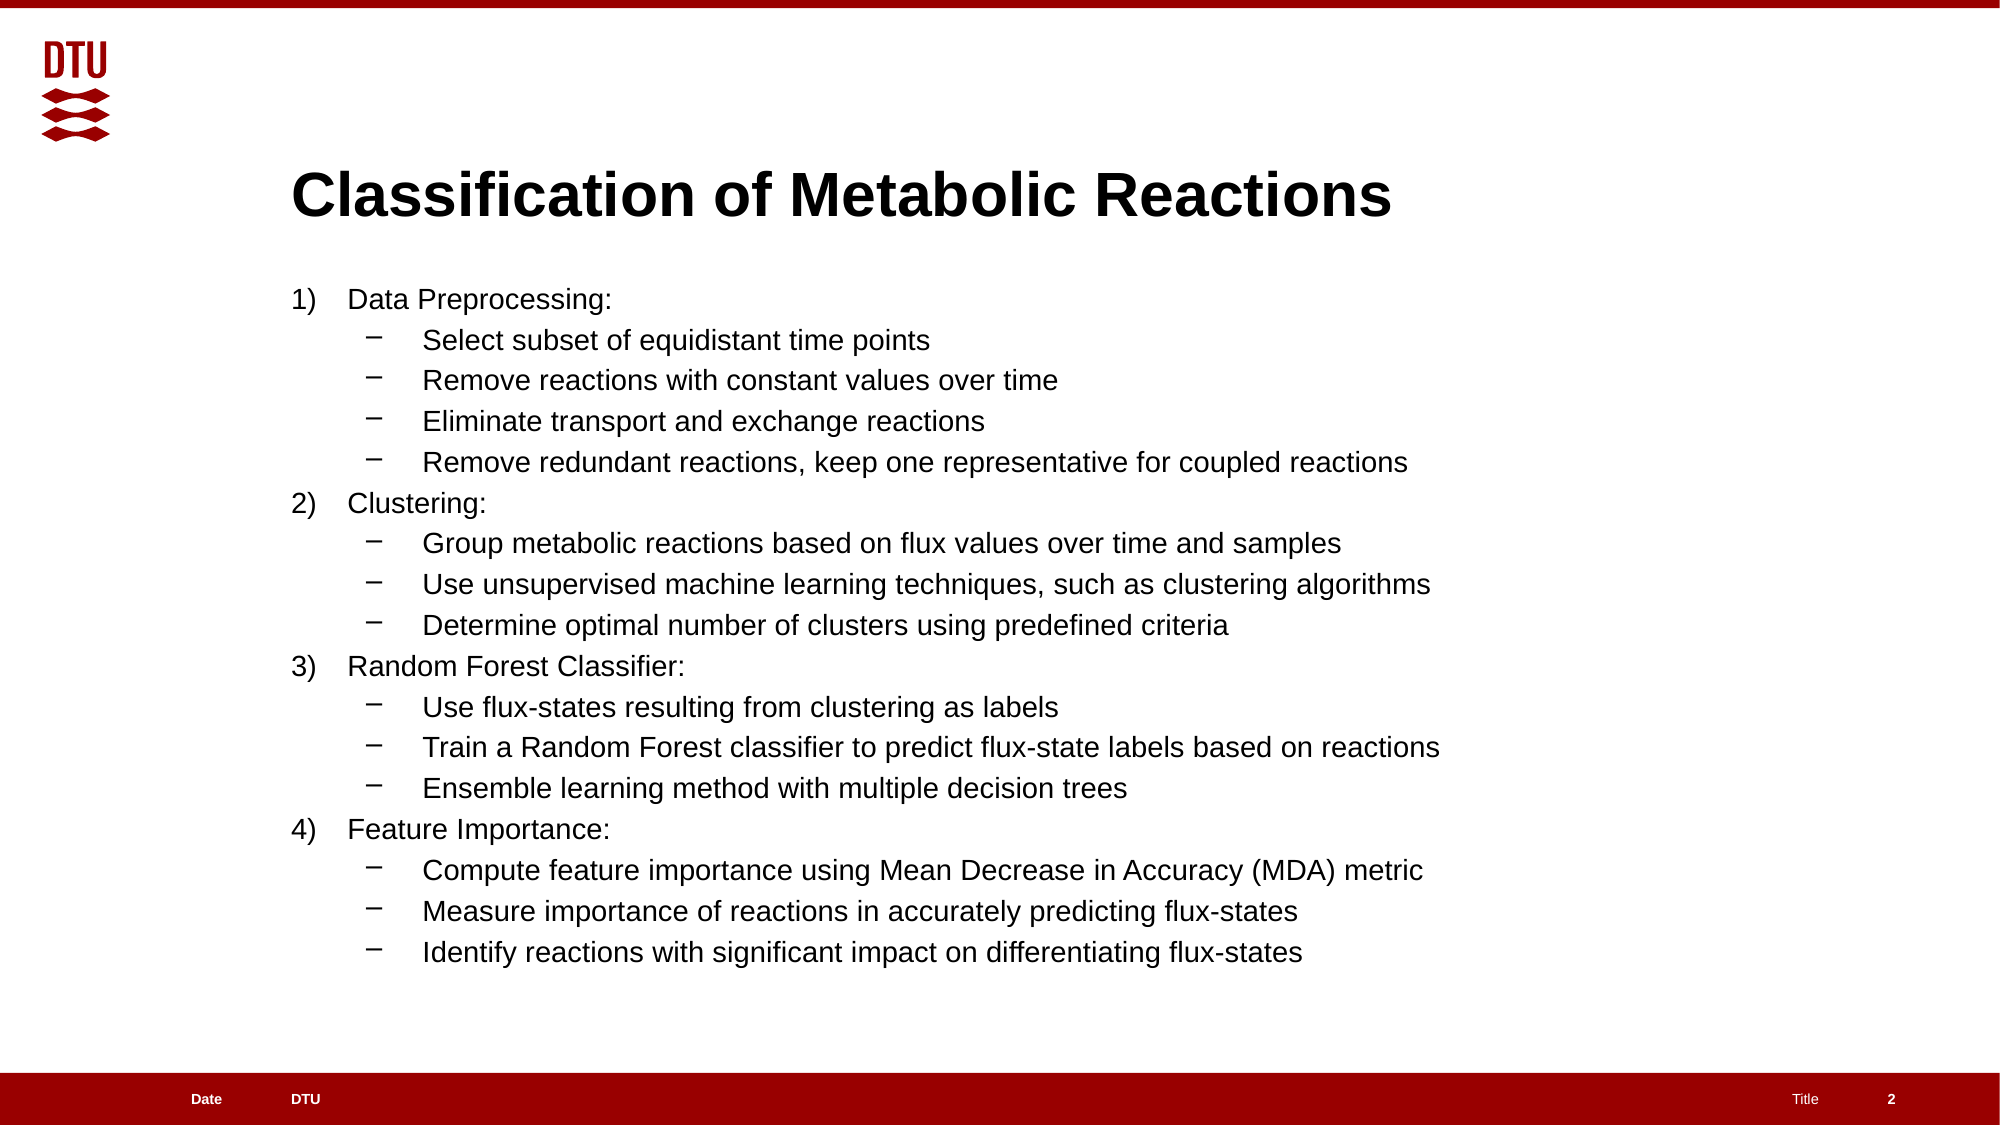

# Classification of Metabolic Reactions
Data Preprocessing:
Select subset of equidistant time points
Remove reactions with constant values over time
Eliminate transport and exchange reactions
Remove redundant reactions, keep one representative for coupled reactions
Clustering:
Group metabolic reactions based on flux values over time and samples
Use unsupervised machine learning techniques, such as clustering algorithms
Determine optimal number of clusters using predefined criteria
Random Forest Classifier:
Use flux-states resulting from clustering as labels
Train a Random Forest classifier to predict flux-state labels based on reactions
Ensemble learning method with multiple decision trees
Feature Importance:
Compute feature importance using Mean Decrease in Accuracy (MDA) metric
Measure importance of reactions in accurately predicting flux-states
Identify reactions with significant impact on differentiating flux-states

2